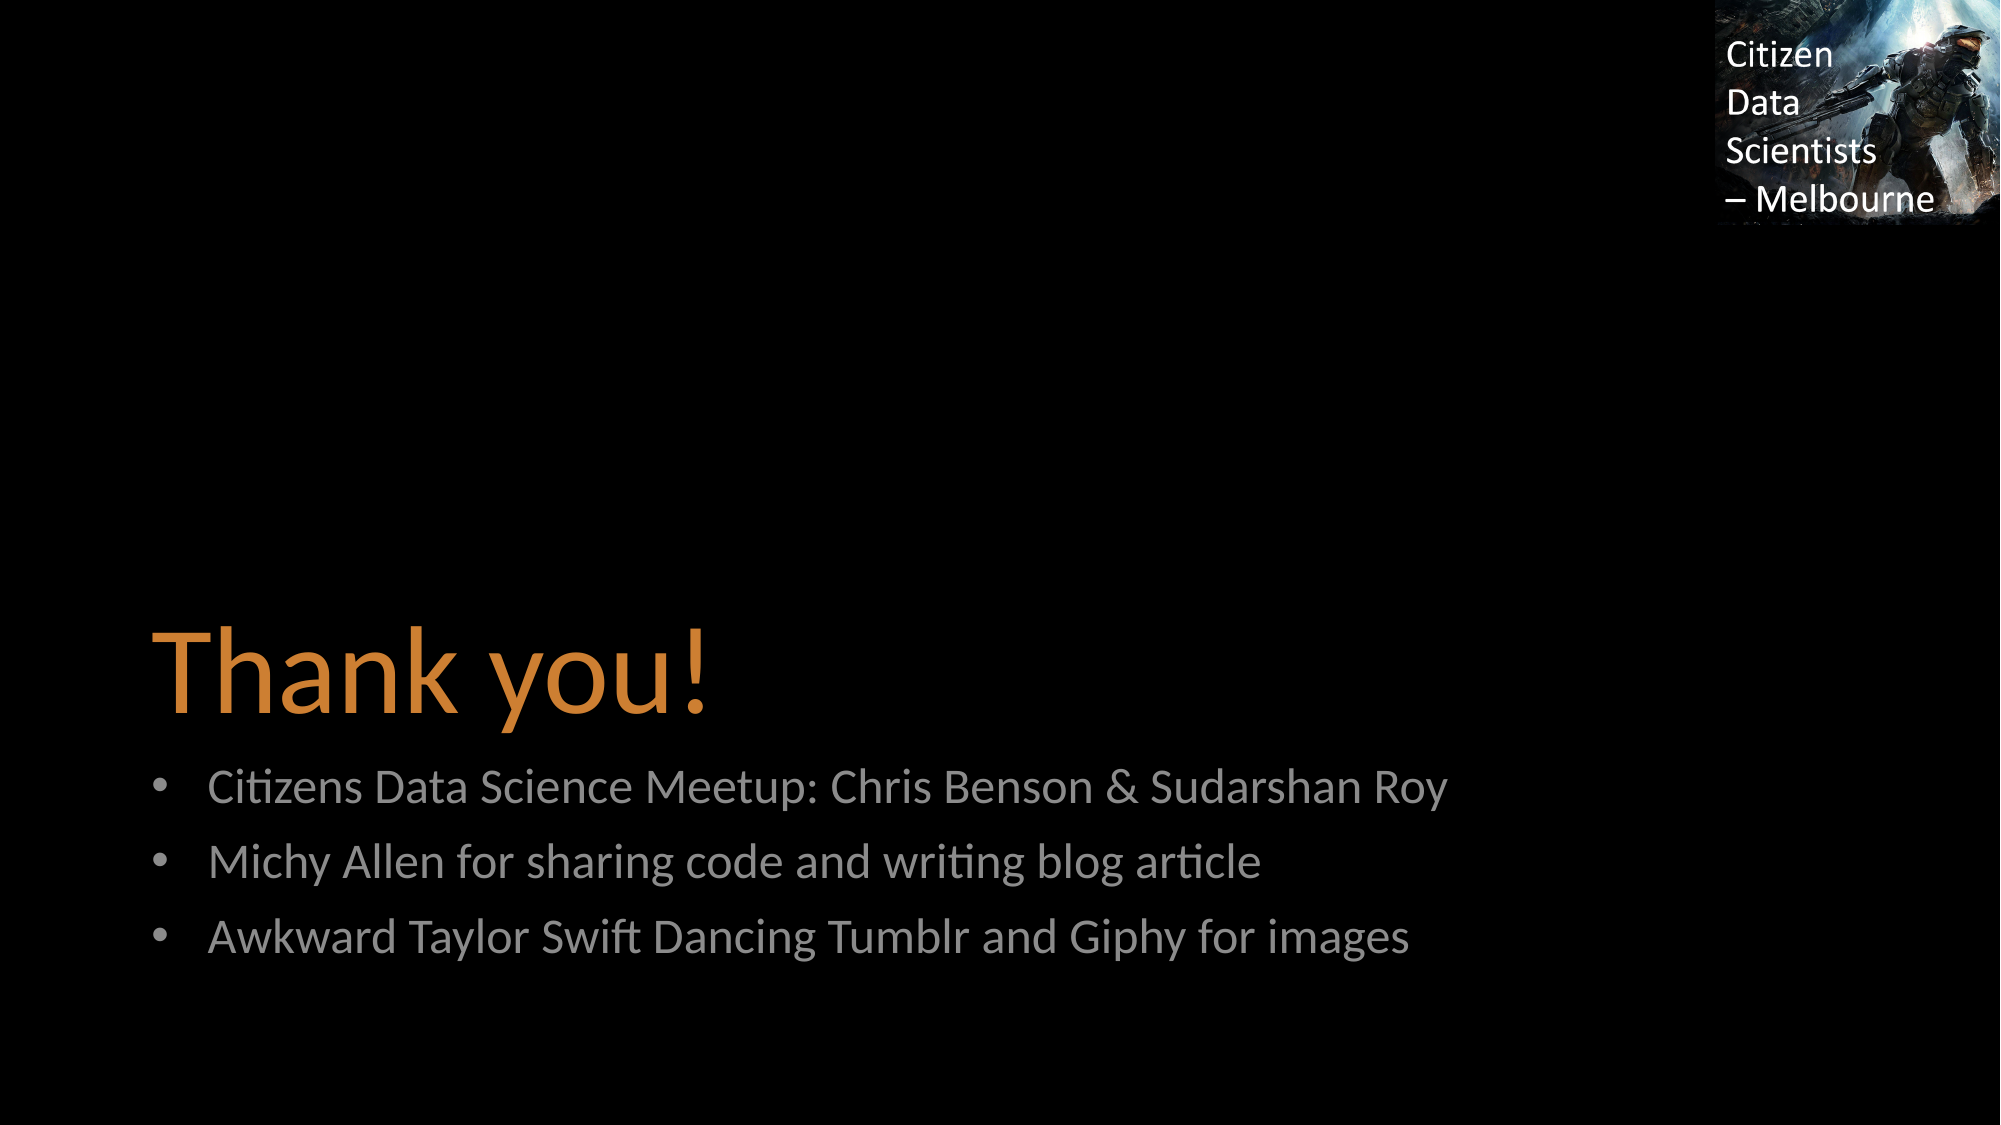

# Thank you!
Citizens Data Science Meetup: Chris Benson & Sudarshan Roy
Michy Allen for sharing code and writing blog article
Awkward Taylor Swift Dancing Tumblr and Giphy for images